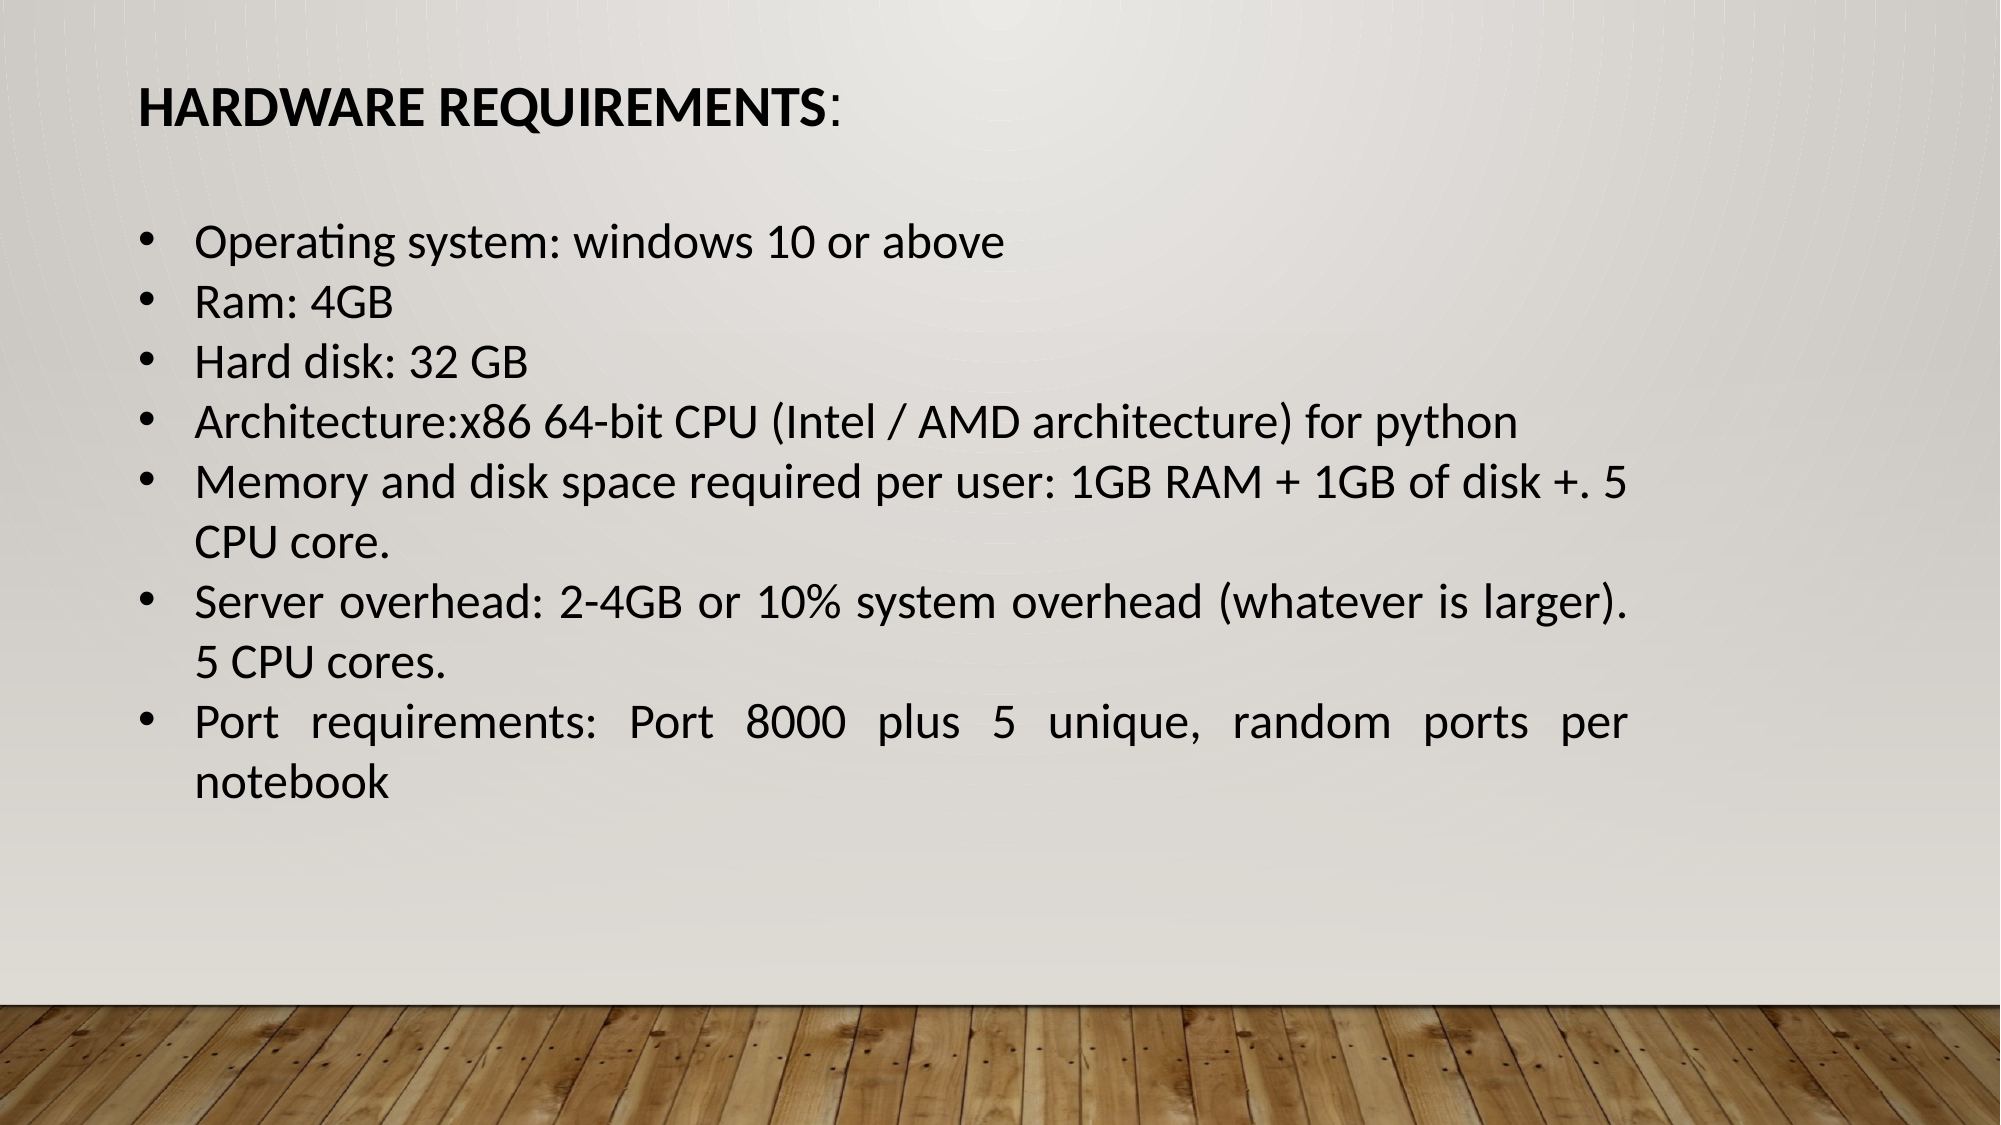

HARDWARE REQUIREMENTS:

Operating system: windows 10 or above
Ram: 4GB
Hard disk: 32 GB
Architecture:x86 64-bit CPU (Intel / AMD architecture) for python
Memory and disk space required per user: 1GB RAM + 1GB of disk +. 5 CPU core.
Server overhead: 2-4GB or 10% system overhead (whatever is larger). 5 CPU cores.
Port requirements: Port 8000 plus 5 unique, random ports per notebook